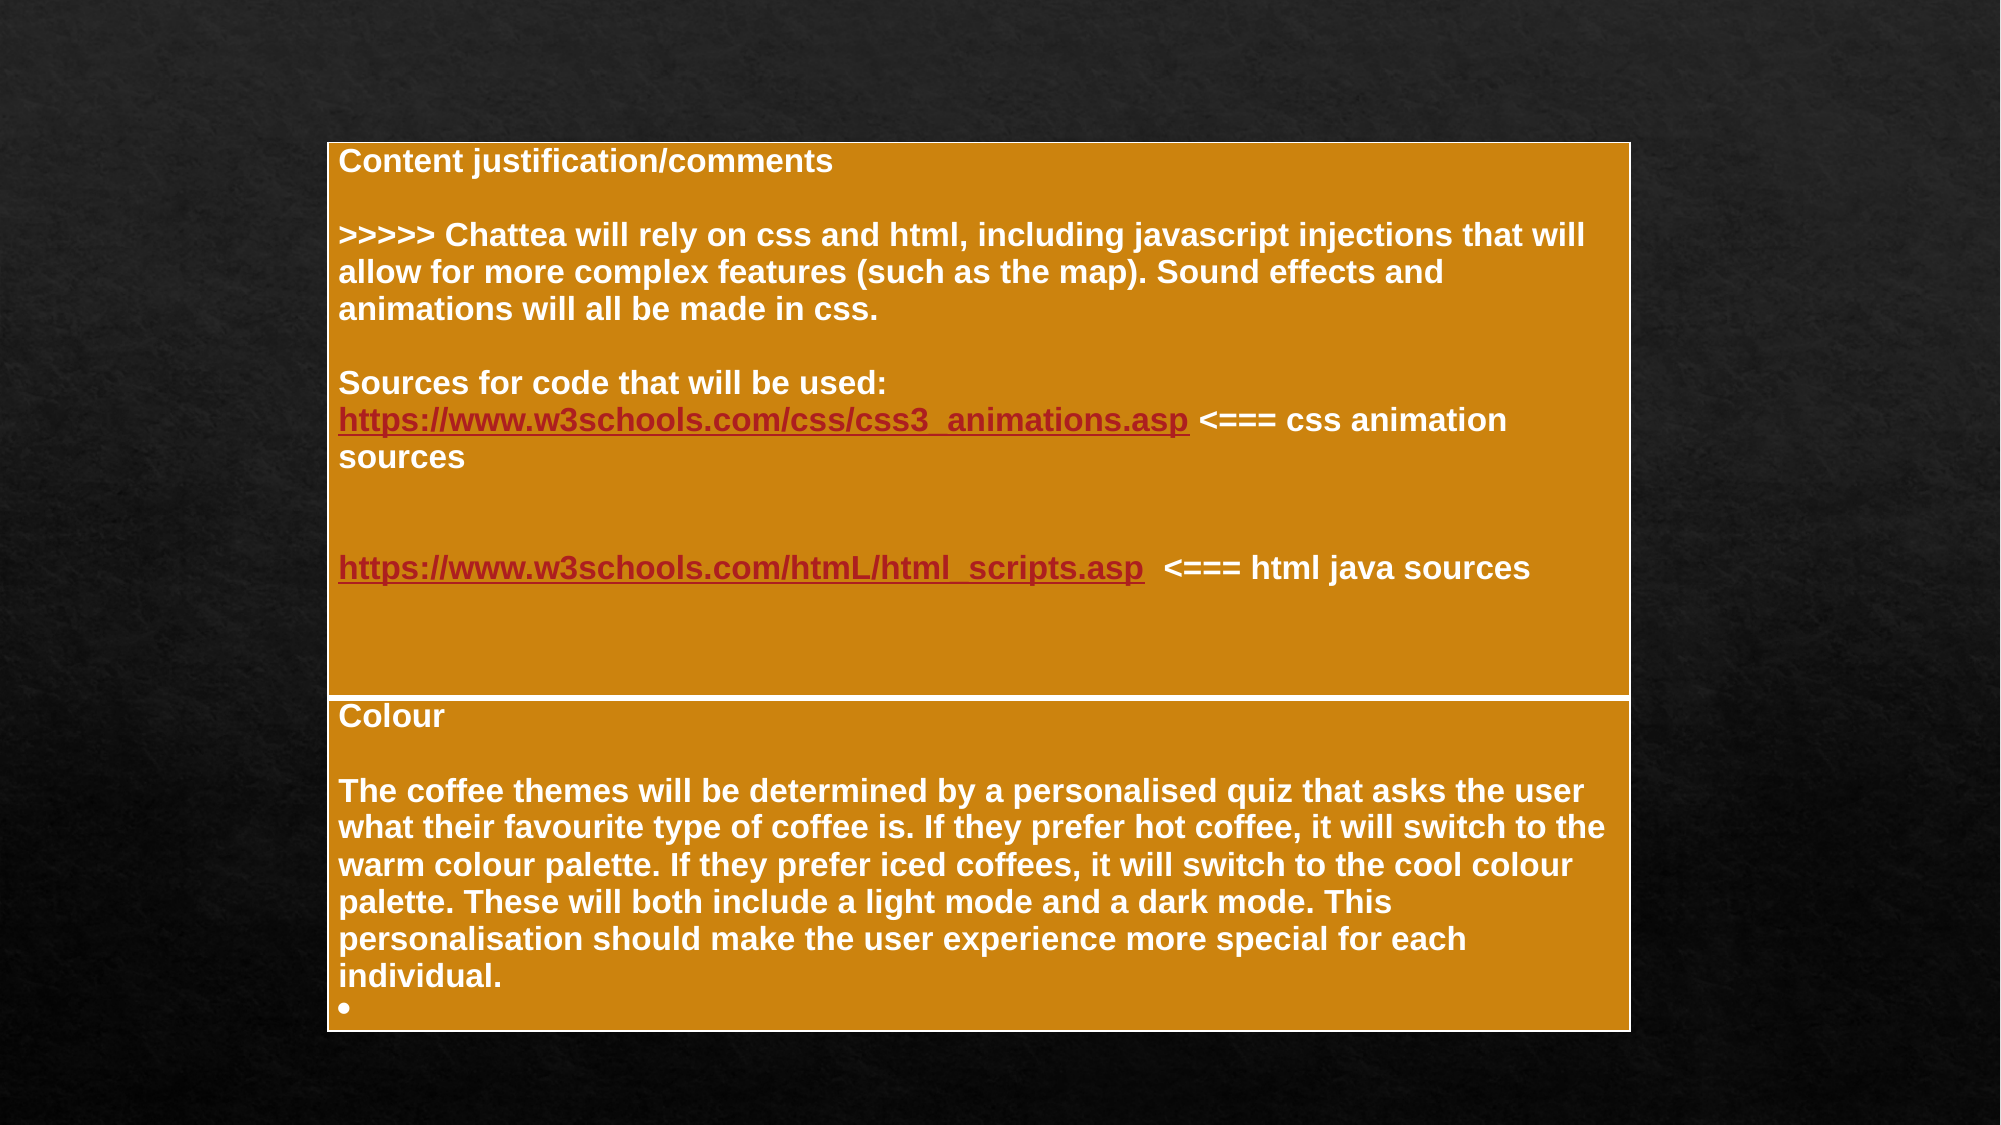

| Content justification/comments   >>>>> Chattea will rely on css and html, including javascript injections that will allow for more complex features (such as the map). Sound effects and animations will all be made in css.   Sources for code that will be used: https://www.w3schools.com/css/css3\_animations.asp <=== css animation sources   https://www.w3schools.com/htmL/html\_scripts.asp <=== html java sources |
| --- |
| Colour   The coffee themes will be determined by a personalised quiz that asks the user what their favourite type of coffee is. If they prefer hot coffee, it will switch to the warm colour palette. If they prefer iced coffees, it will switch to the cool colour palette. These will both include a light mode and a dark mode. This personalisation should make the user experience more special for each individual. |